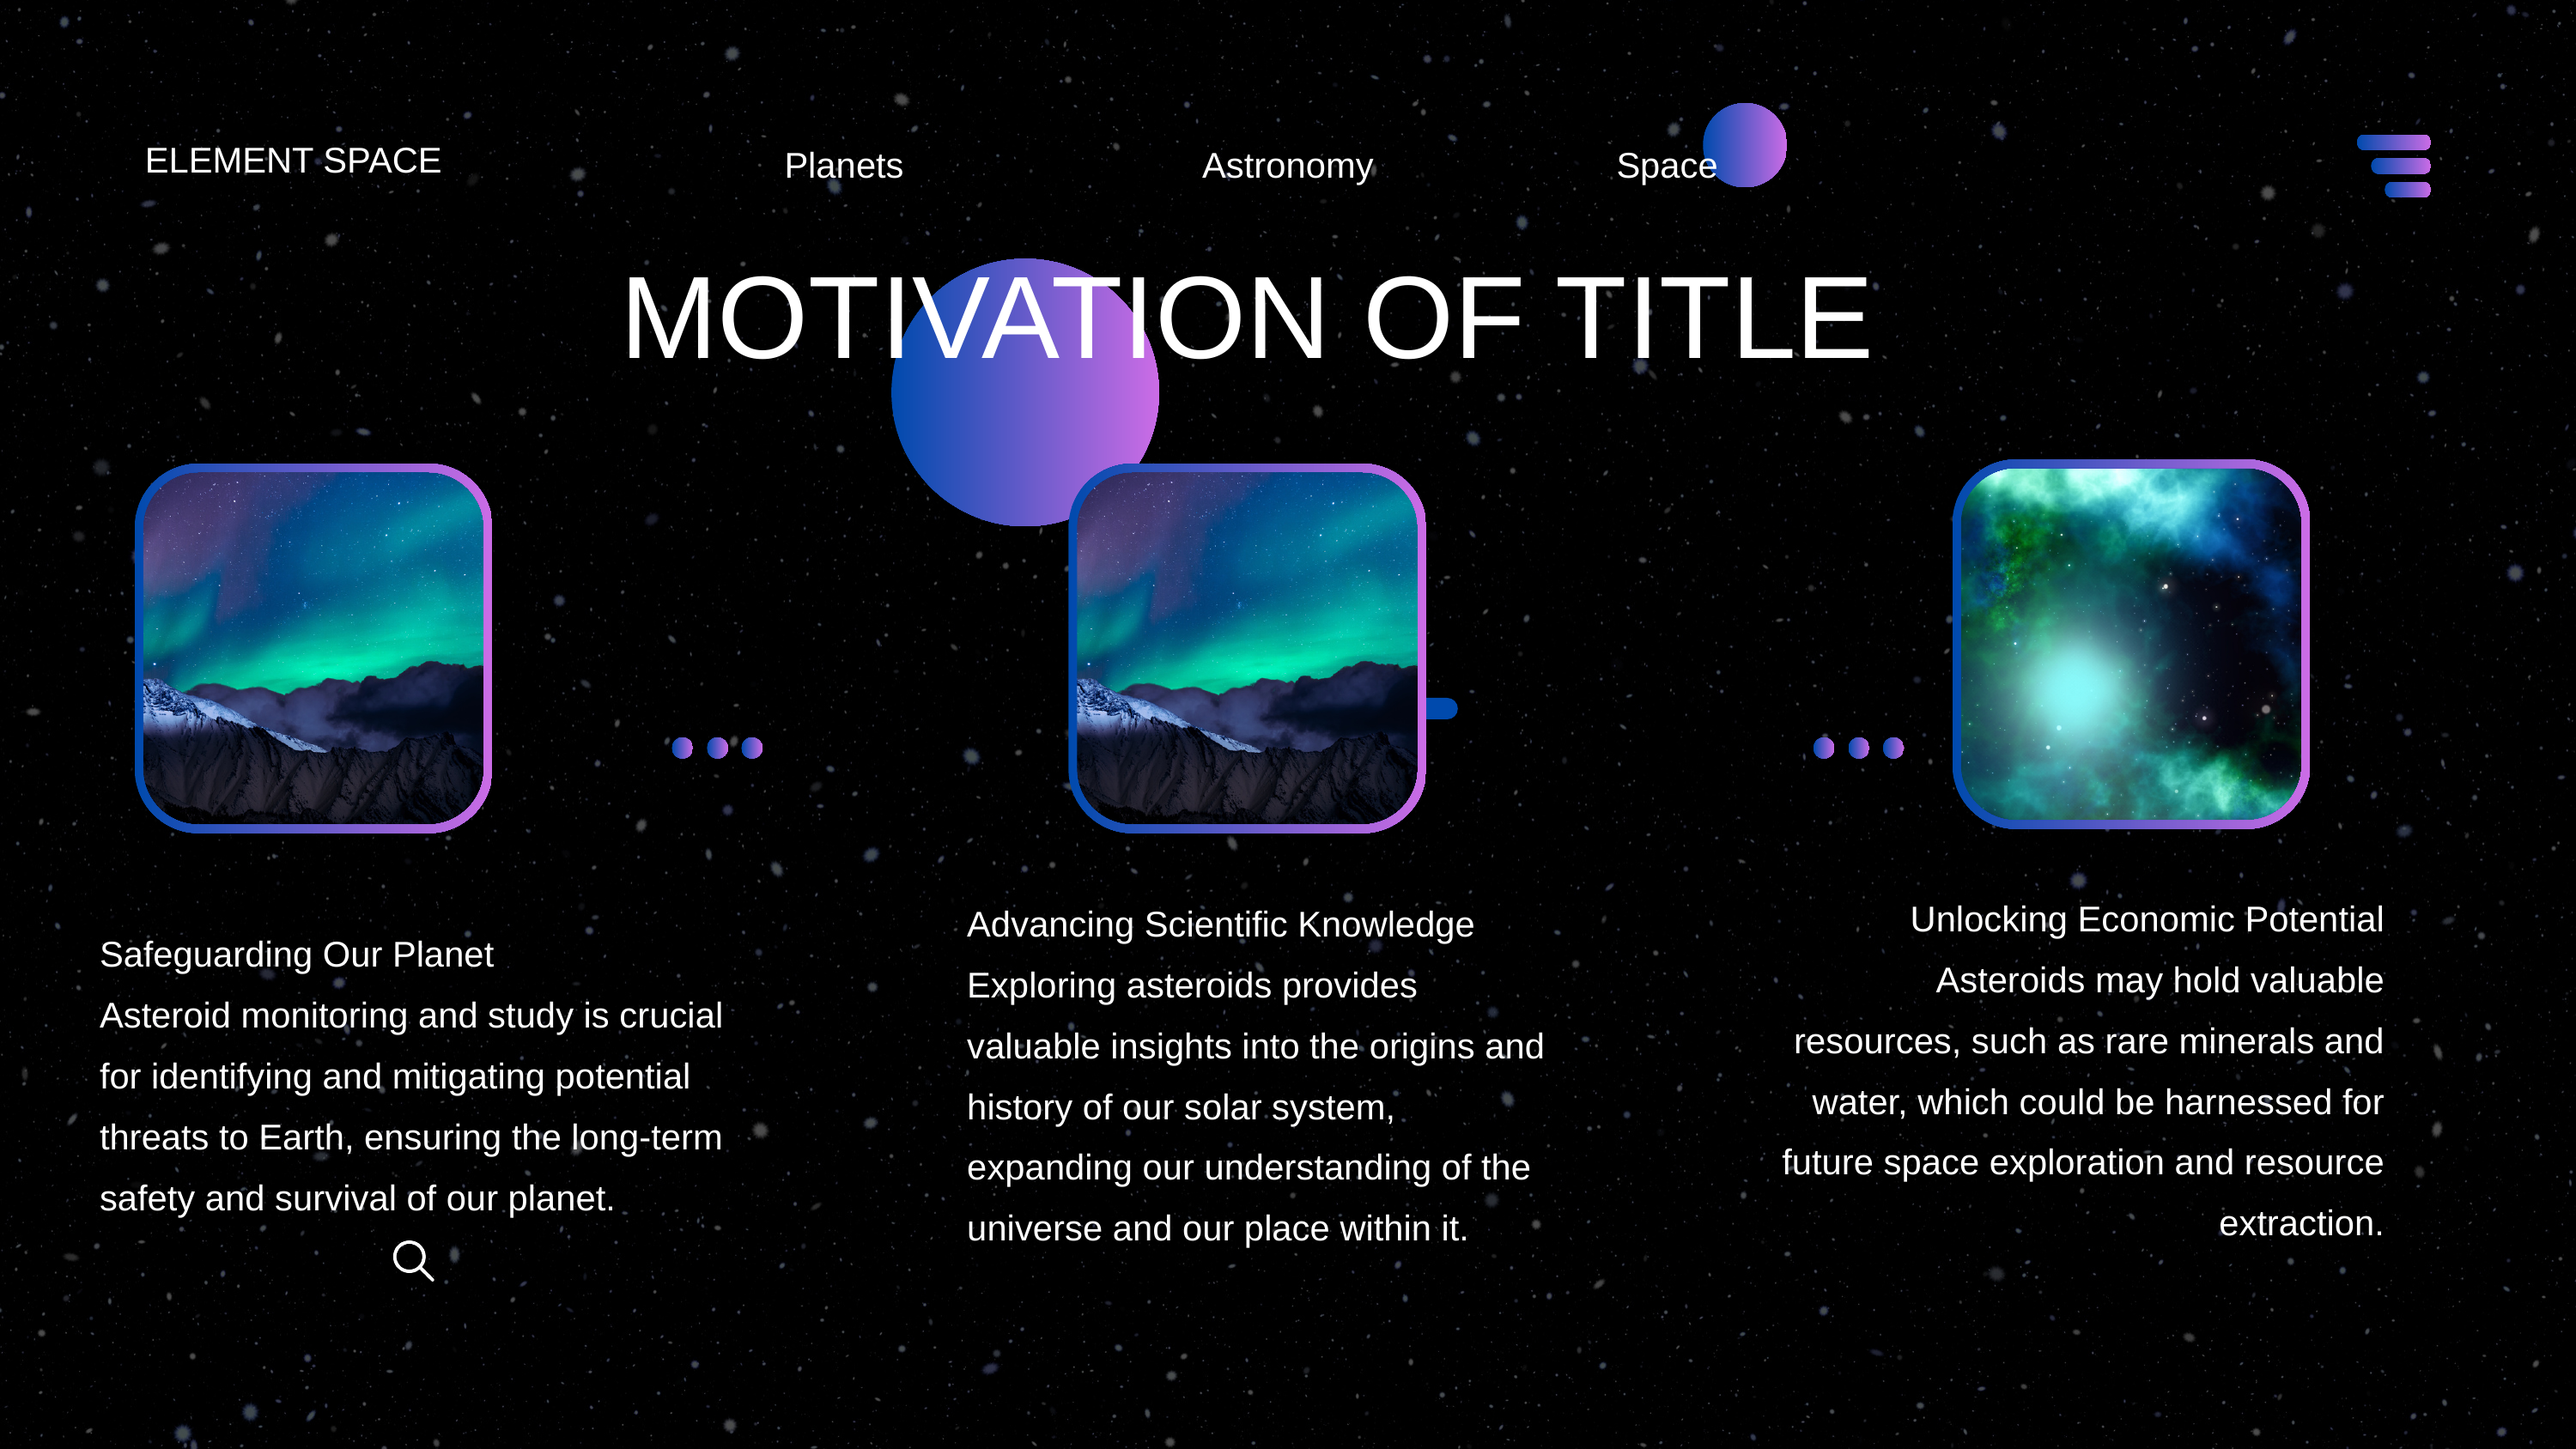

ELEMENT SPACE

Planets
Astronomy
Space

MOTIVATION OF TITLE

Unlocking Economic Potential
Asteroids may hold valuable resources, such as rare minerals and water, which could be harnessed for future space exploration and resource extraction.

Advancing Scientific Knowledge
Exploring asteroids provides valuable insights into the origins and history of our solar system, expanding our understanding of the universe and our place within it.

Safeguarding Our Planet
Asteroid monitoring and study is crucial for identifying and mitigating potential threats to Earth, ensuring the long-term safety and survival of our planet.